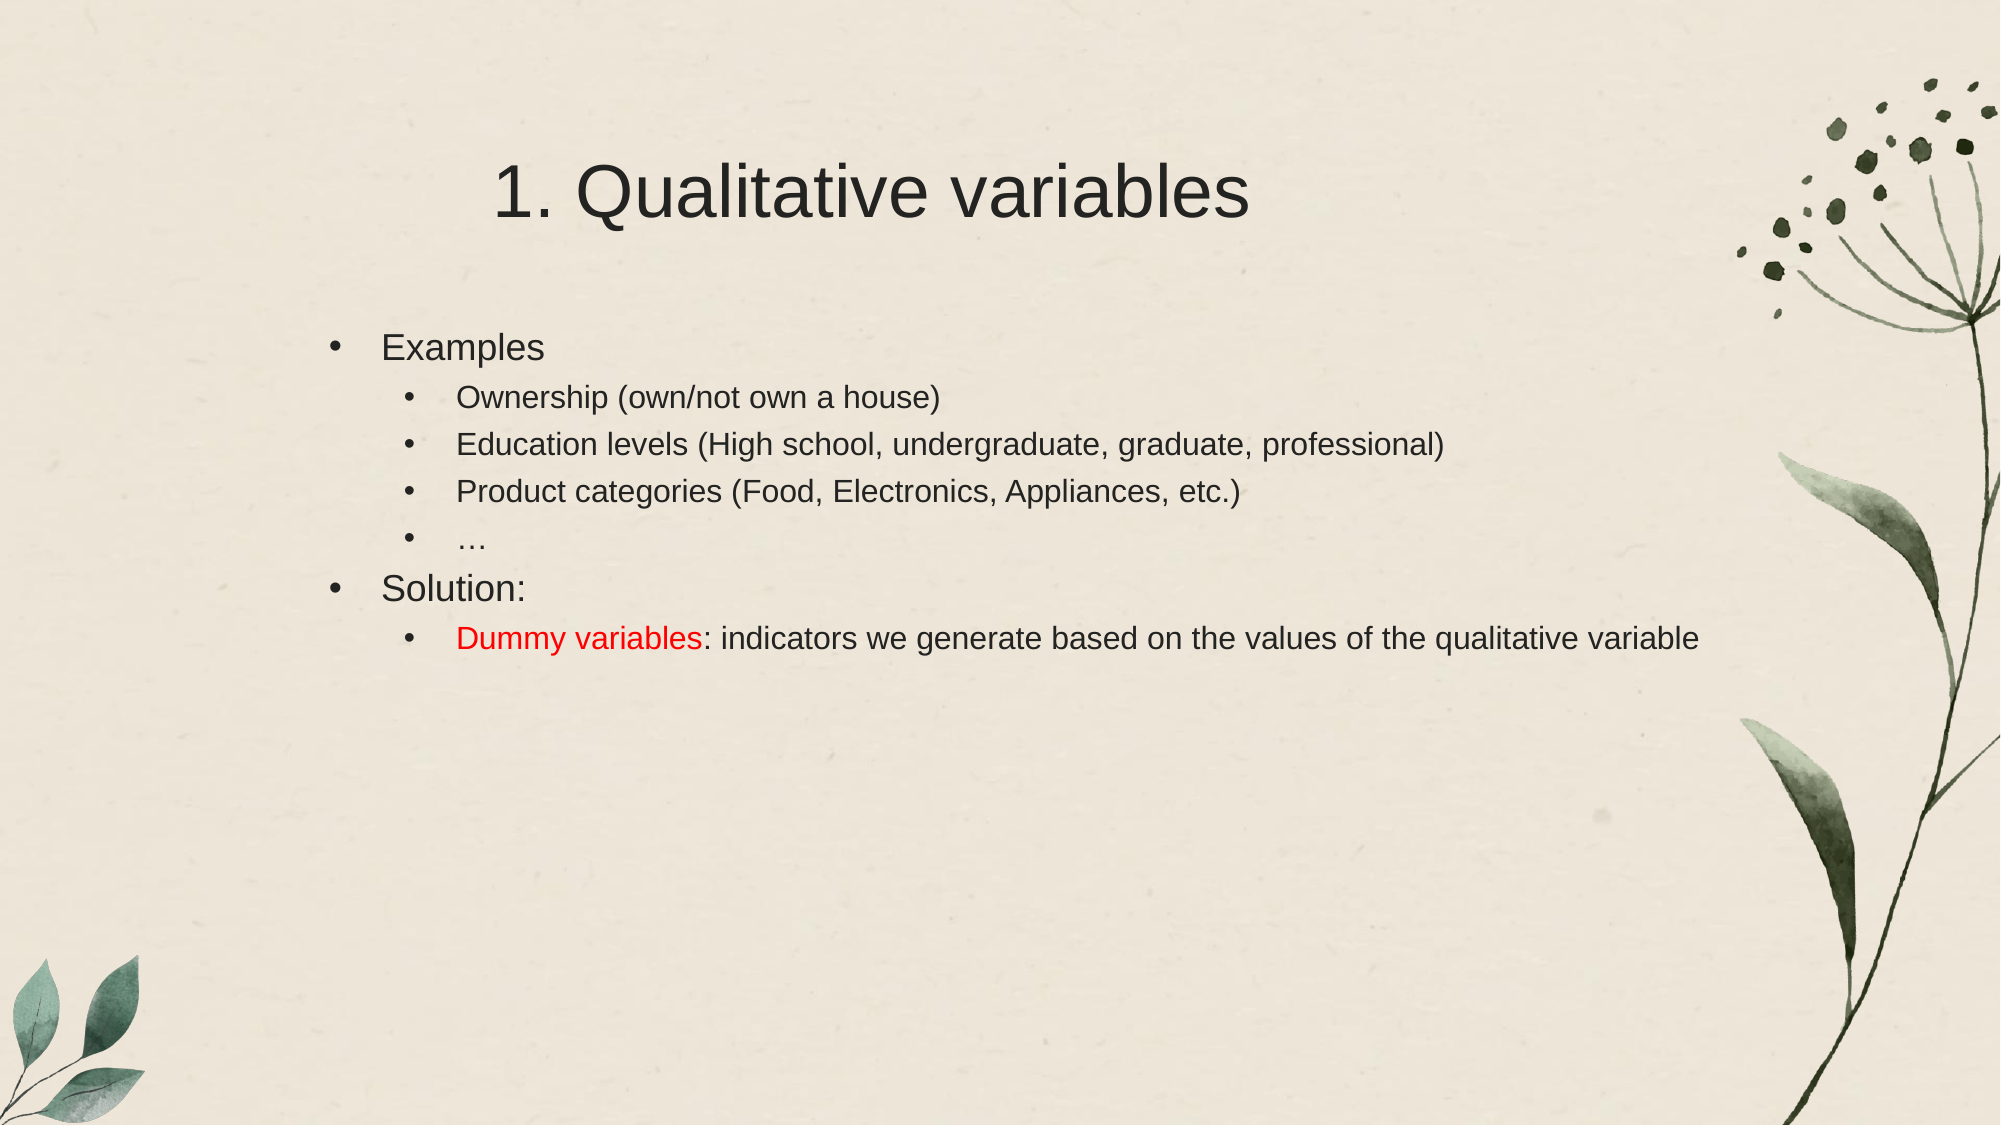

# 1. Qualitative variables
Examples
Ownership (own/not own a house)
Education levels (High school, undergraduate, graduate, professional)
Product categories (Food, Electronics, Appliances, etc.)
…
Solution:
Dummy variables: indicators we generate based on the values of the qualitative variable